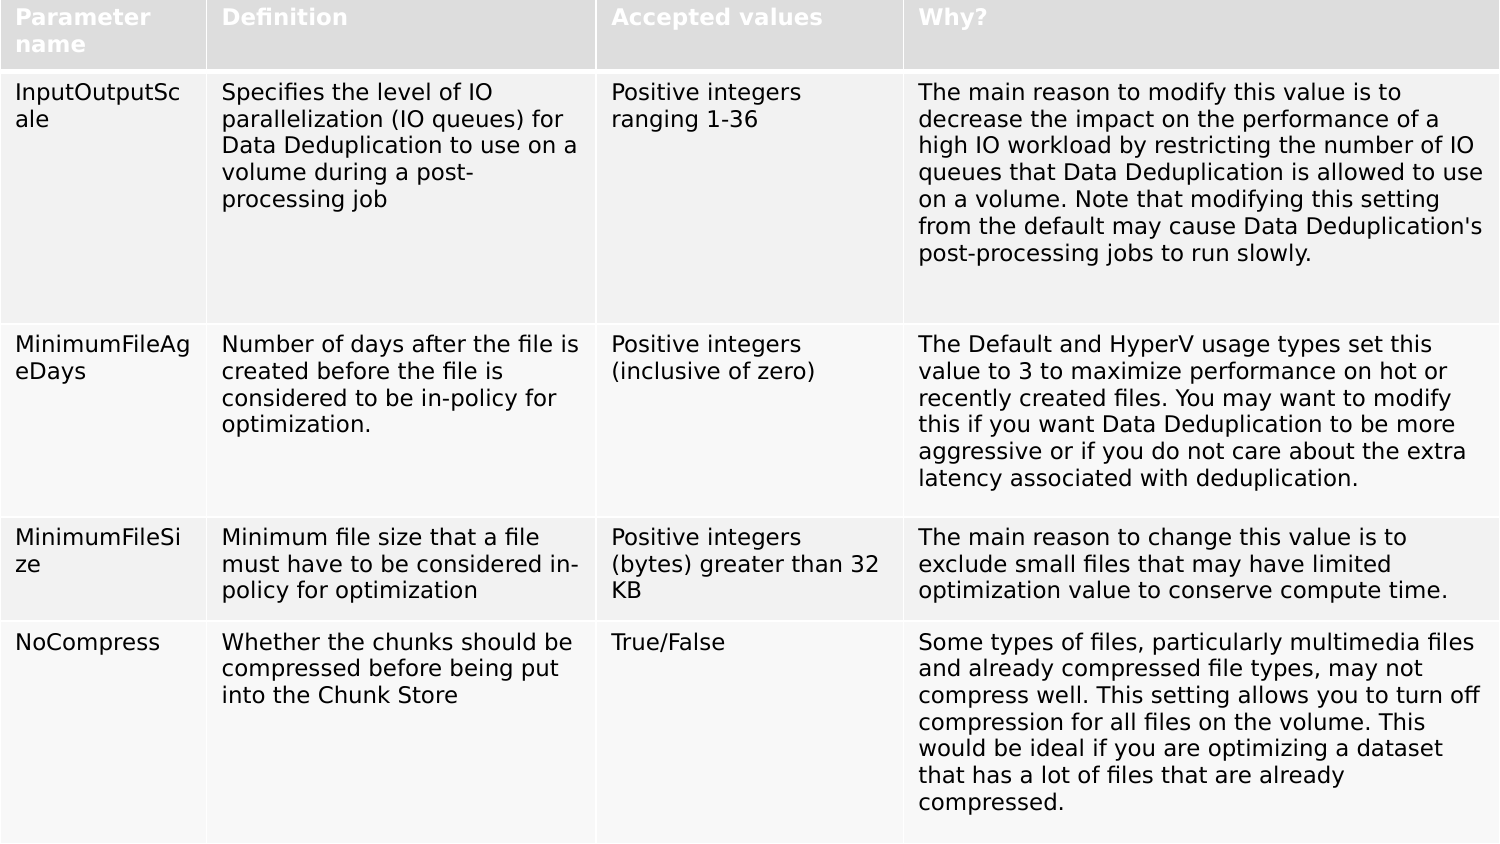

| Parameter name | Definition | Accepted values | Why? |
| --- | --- | --- | --- |
| InputOutputScale | Specifies the level of IO parallelization (IO queues) for Data Deduplication to use on a volume during a post-processing job | Positive integers ranging 1-36 | The main reason to modify this value is to decrease the impact on the performance of a high IO workload by restricting the number of IO queues that Data Deduplication is allowed to use on a volume. Note that modifying this setting from the default may cause Data Deduplication's post-processing jobs to run slowly. |
| MinimumFileAgeDays | Number of days after the file is created before the file is considered to be in-policy for optimization. | Positive integers (inclusive of zero) | The Default and HyperV usage types set this value to 3 to maximize performance on hot or recently created files. You may want to modify this if you want Data Deduplication to be more aggressive or if you do not care about the extra latency associated with deduplication. |
| MinimumFileSize | Minimum file size that a file must have to be considered in-policy for optimization | Positive integers (bytes) greater than 32 KB | The main reason to change this value is to exclude small files that may have limited optimization value to conserve compute time. |
| NoCompress | Whether the chunks should be compressed before being put into the Chunk Store | True/False | Some types of files, particularly multimedia files and already compressed file types, may not compress well. This setting allows you to turn off compression for all files on the volume. This would be ideal if you are optimizing a dataset that has a lot of files that are already compressed. |